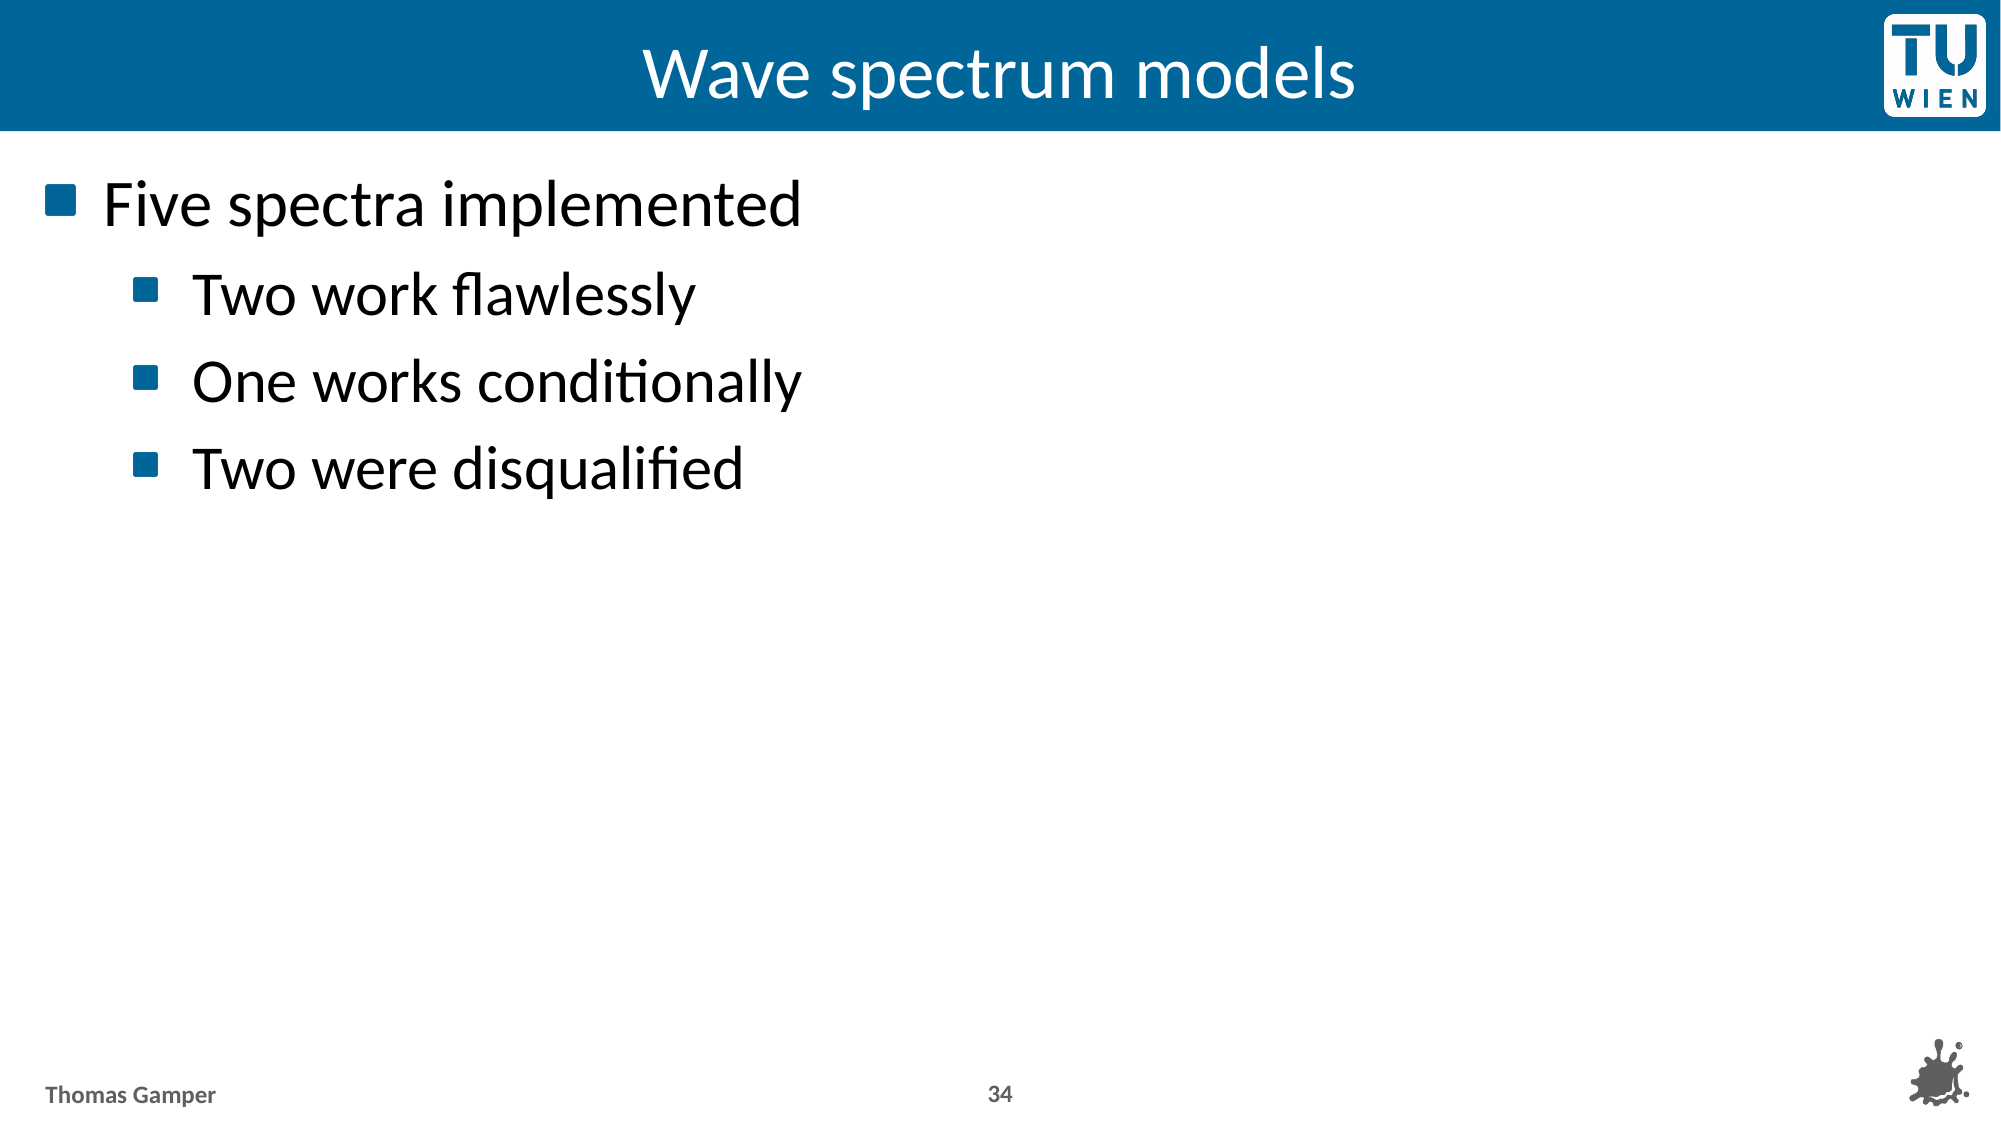

# Wave spectrum models
Five spectra implemented
Two work flawlessly
One works conditionally
Two were disqualified
34
Thomas Gamper